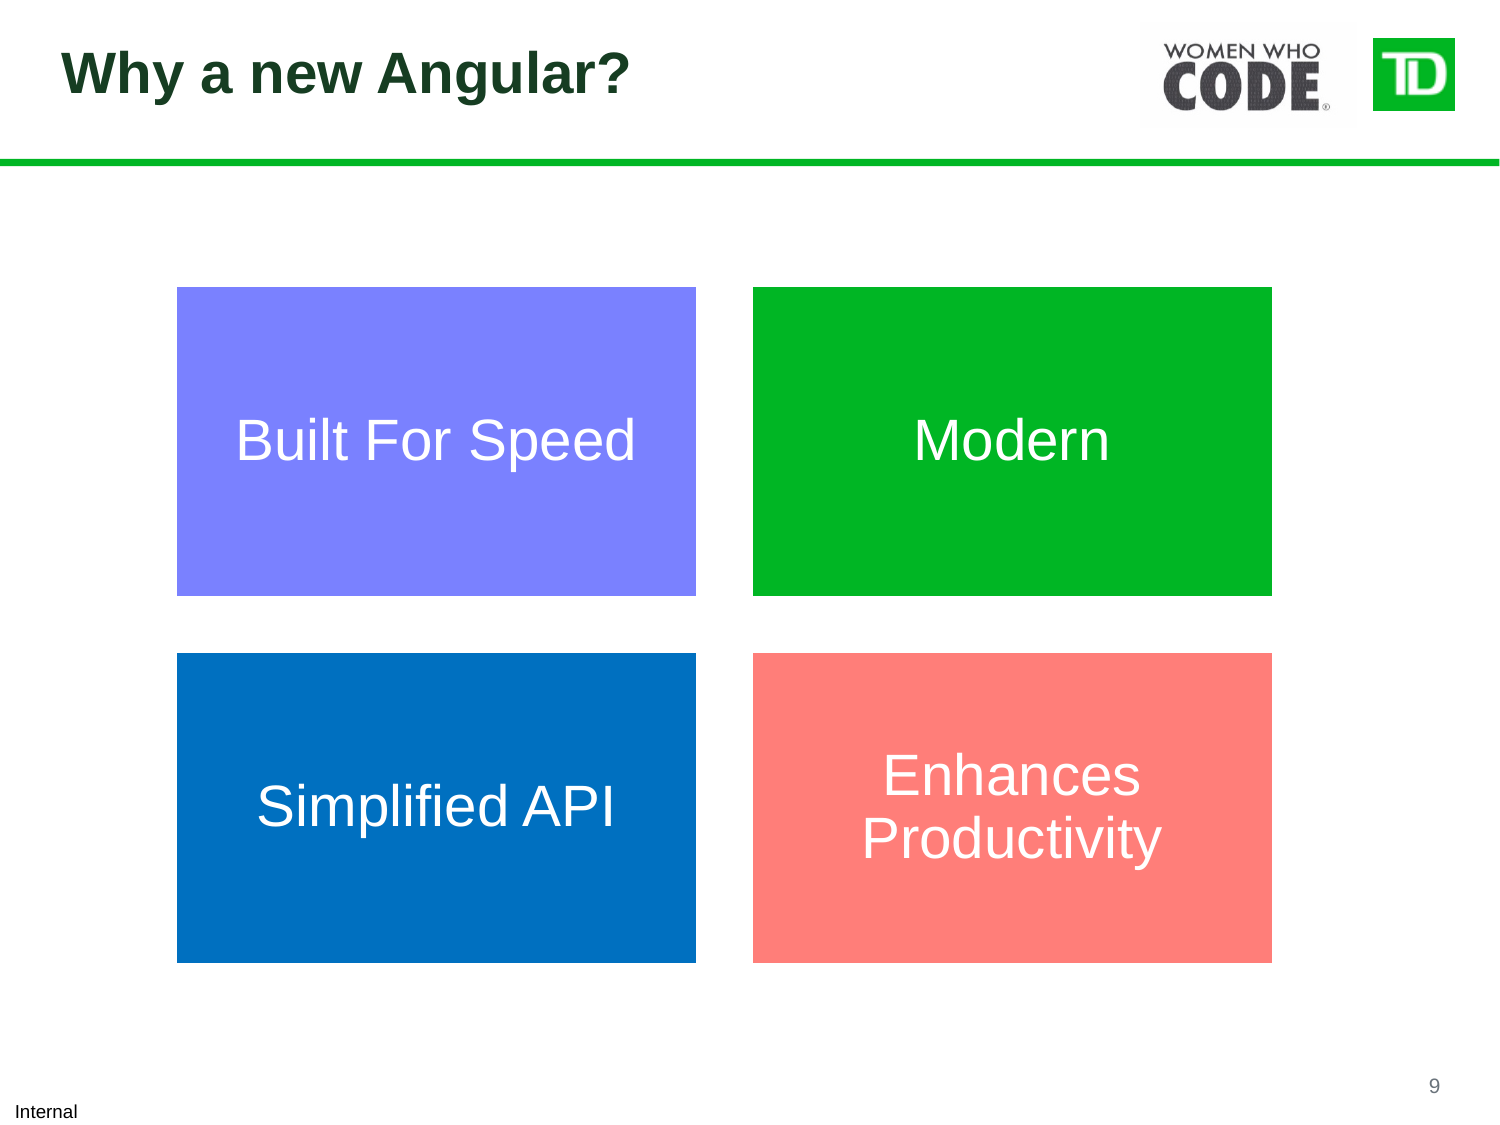

# Why a new Angular?

Built For Speed
Modern
Simplified API
Enhances Productivity
9